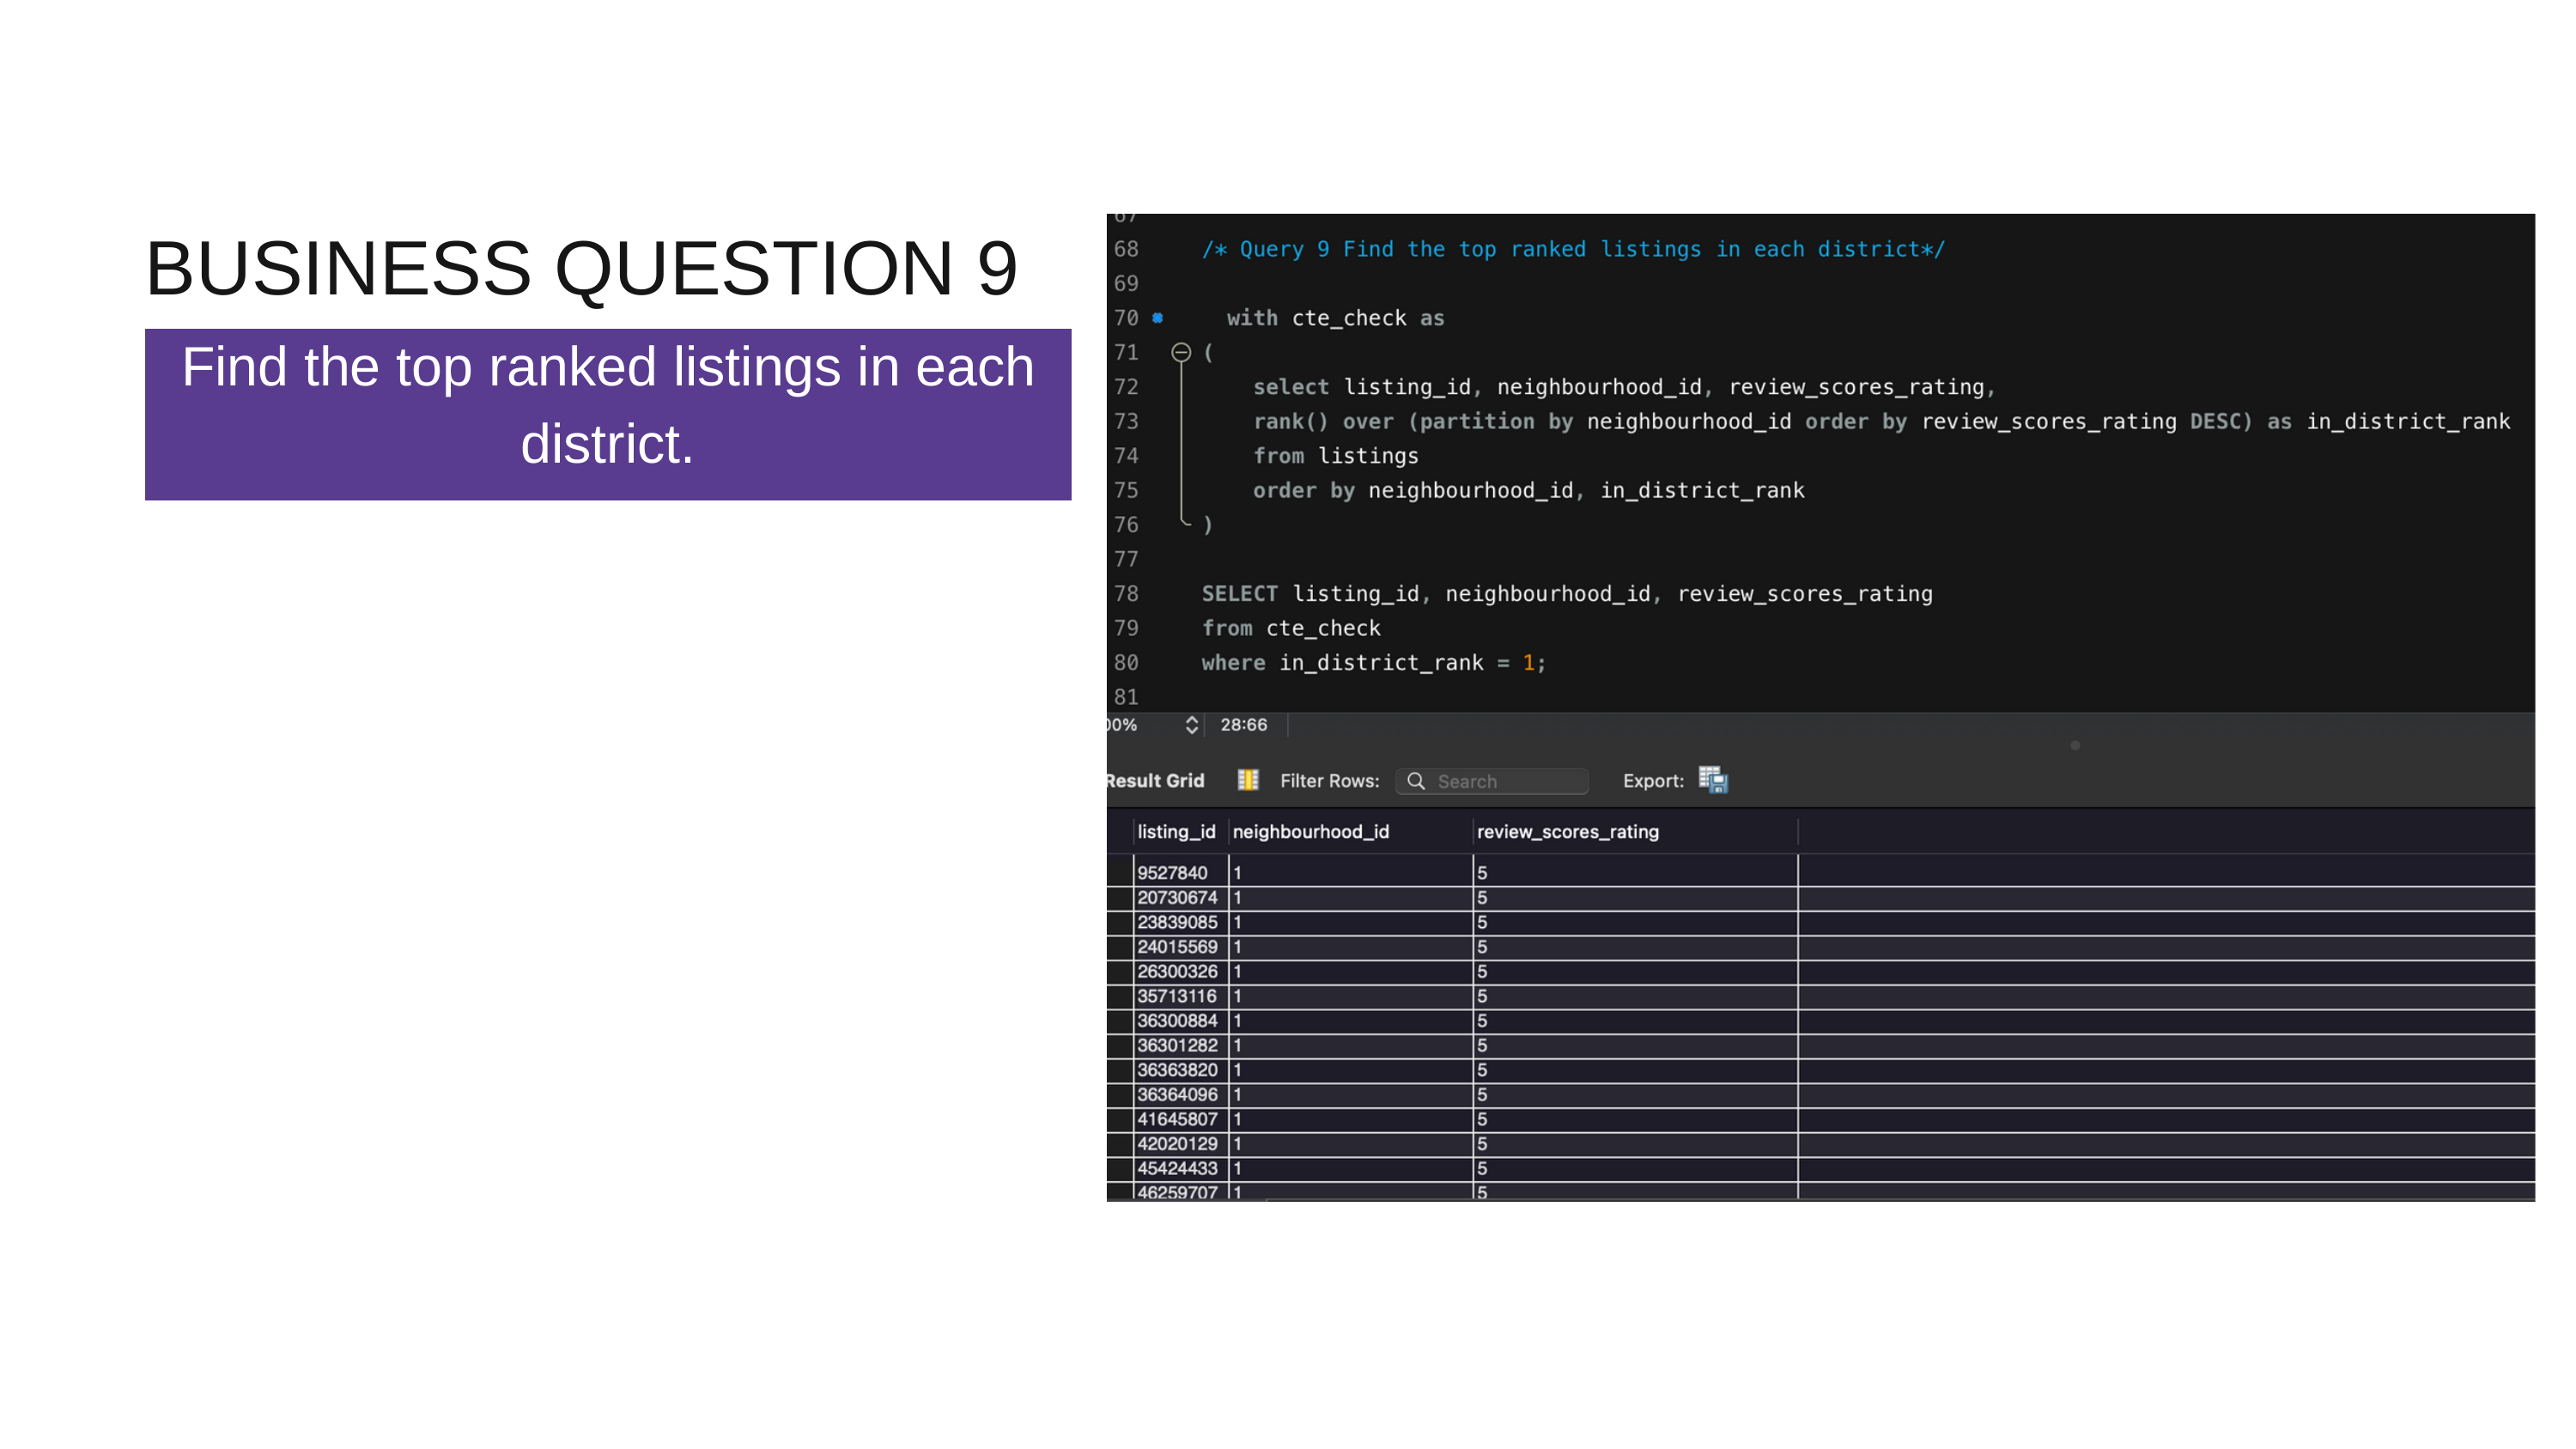

BUSINESS QUESTION 9

Find the top ranked listings in each district.